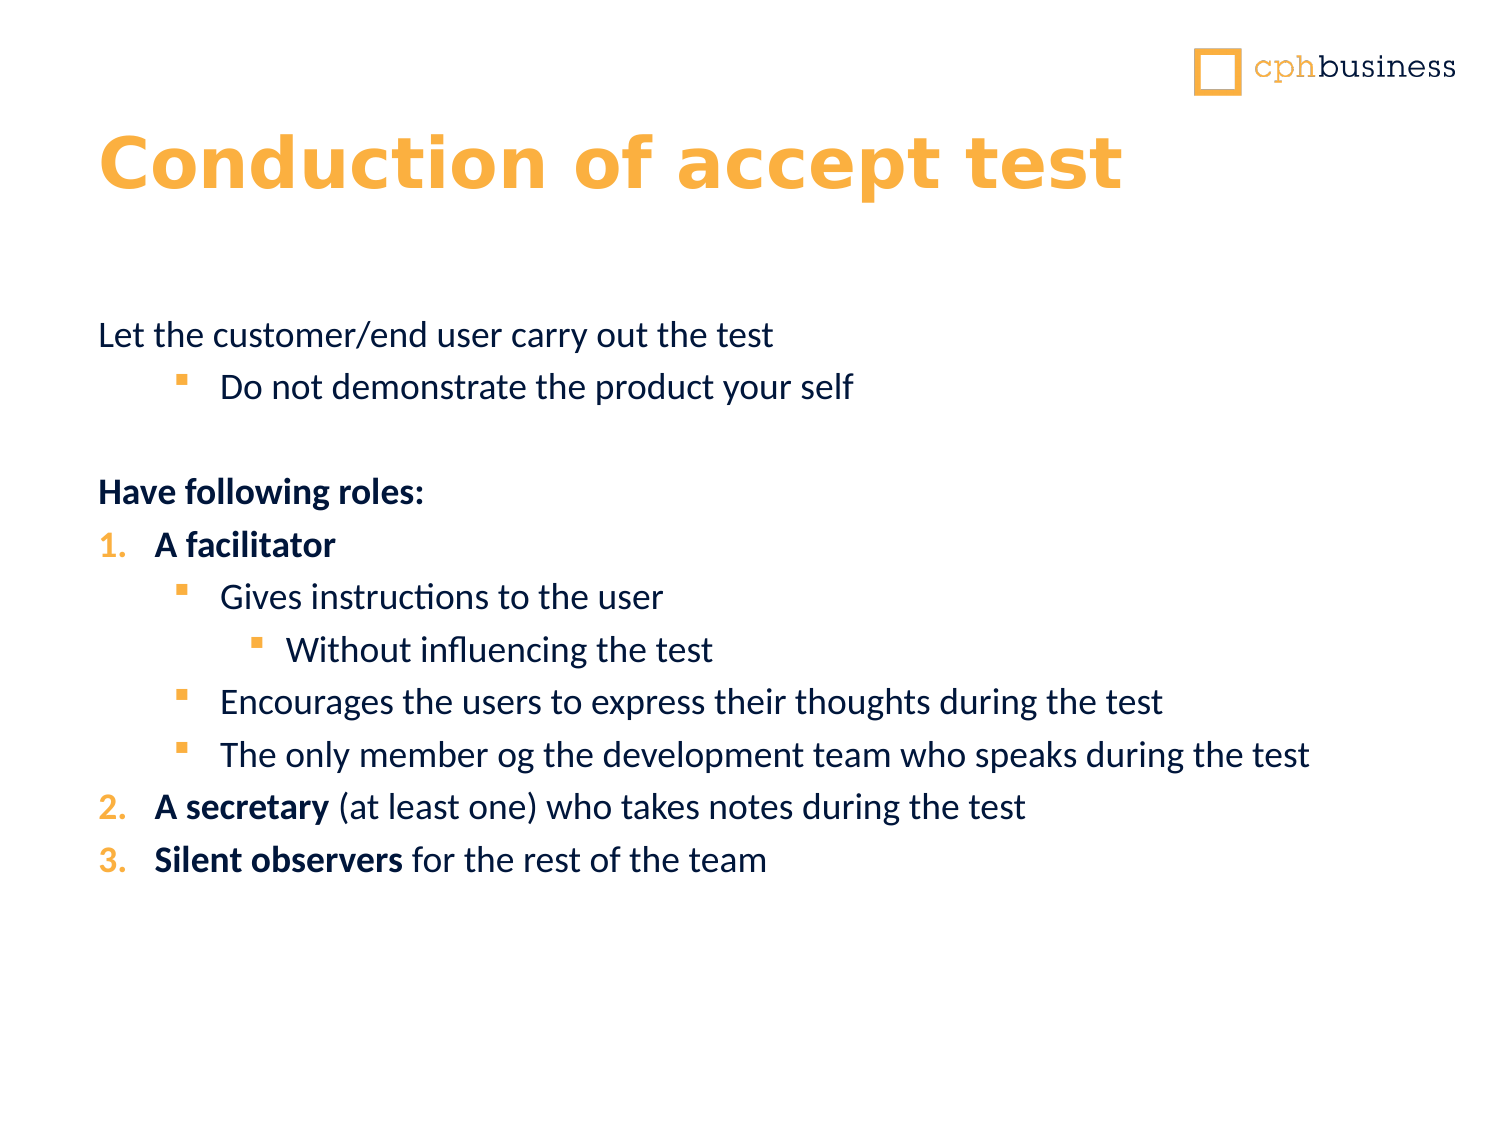

Conduction of accept test
Let the customer/end user carry out the test
Do not demonstrate the product your self

Have following roles:
A facilitator
Gives instructions to the user
Without influencing the test
Encourages the users to express their thoughts during the test
The only member og the development team who speaks during the test
A secretary (at least one) who takes notes during the test
Silent observers for the rest of the team